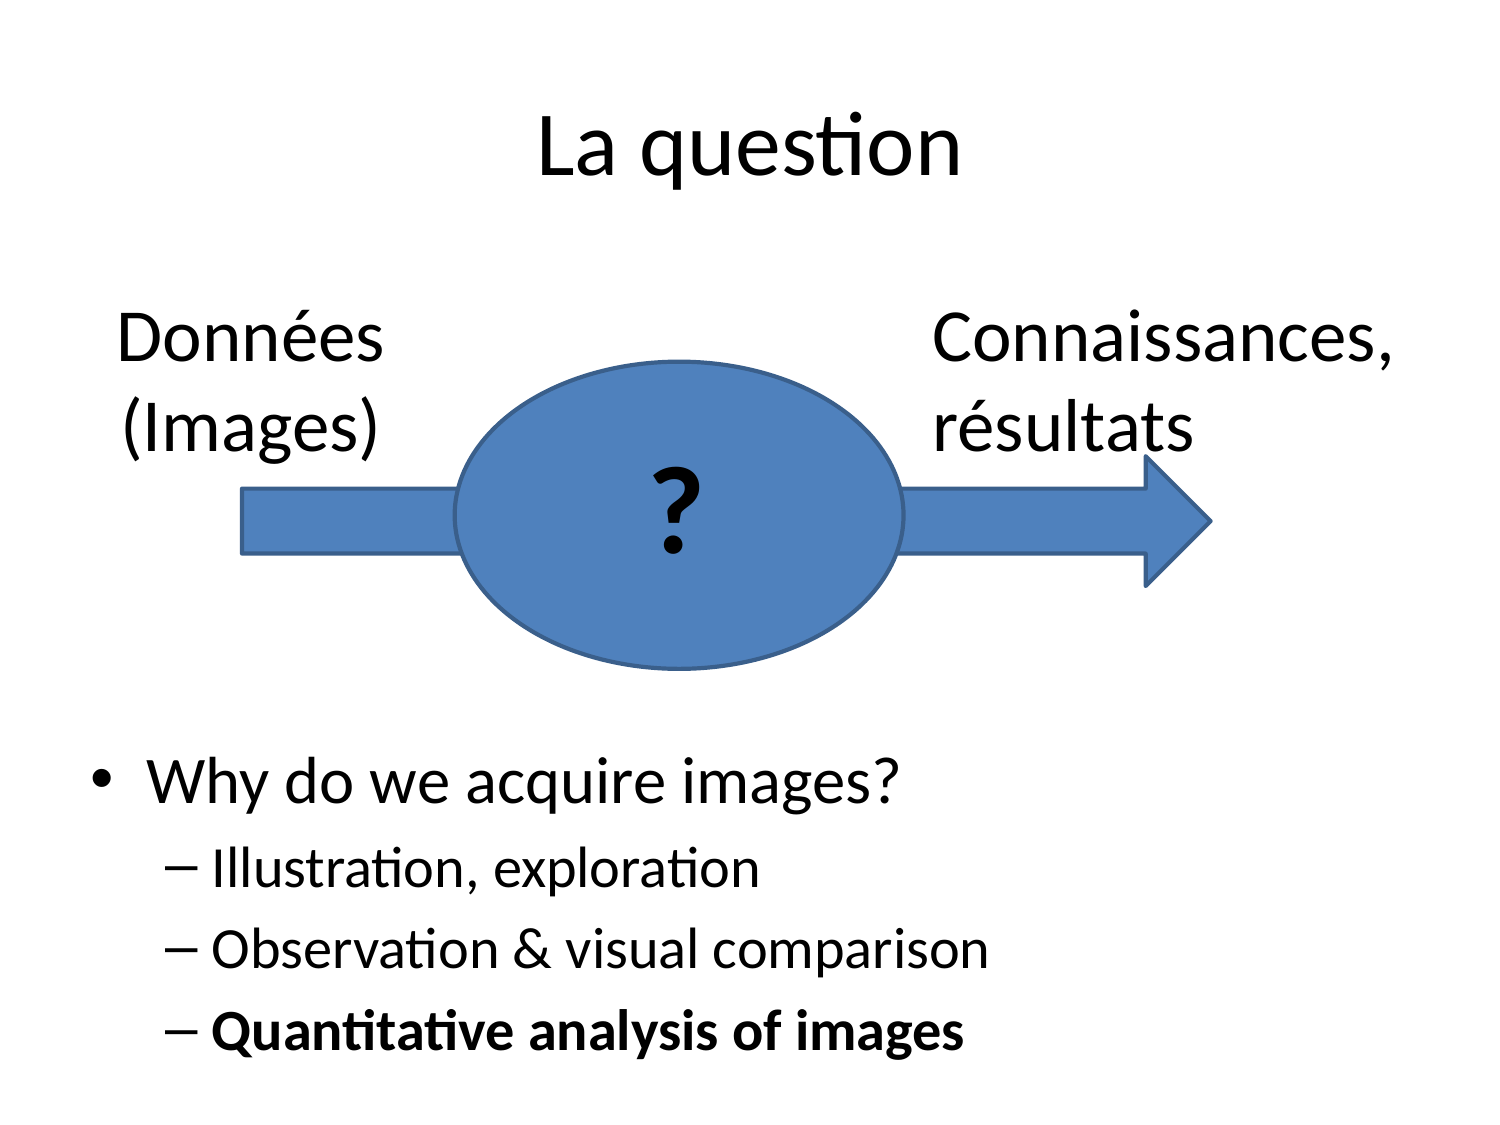

# La question

Why do we acquire images?
Illustration, exploration
Observation & visual comparison
Quantitative analysis of images

Données
(Images)
Connaissances,
résultats

?